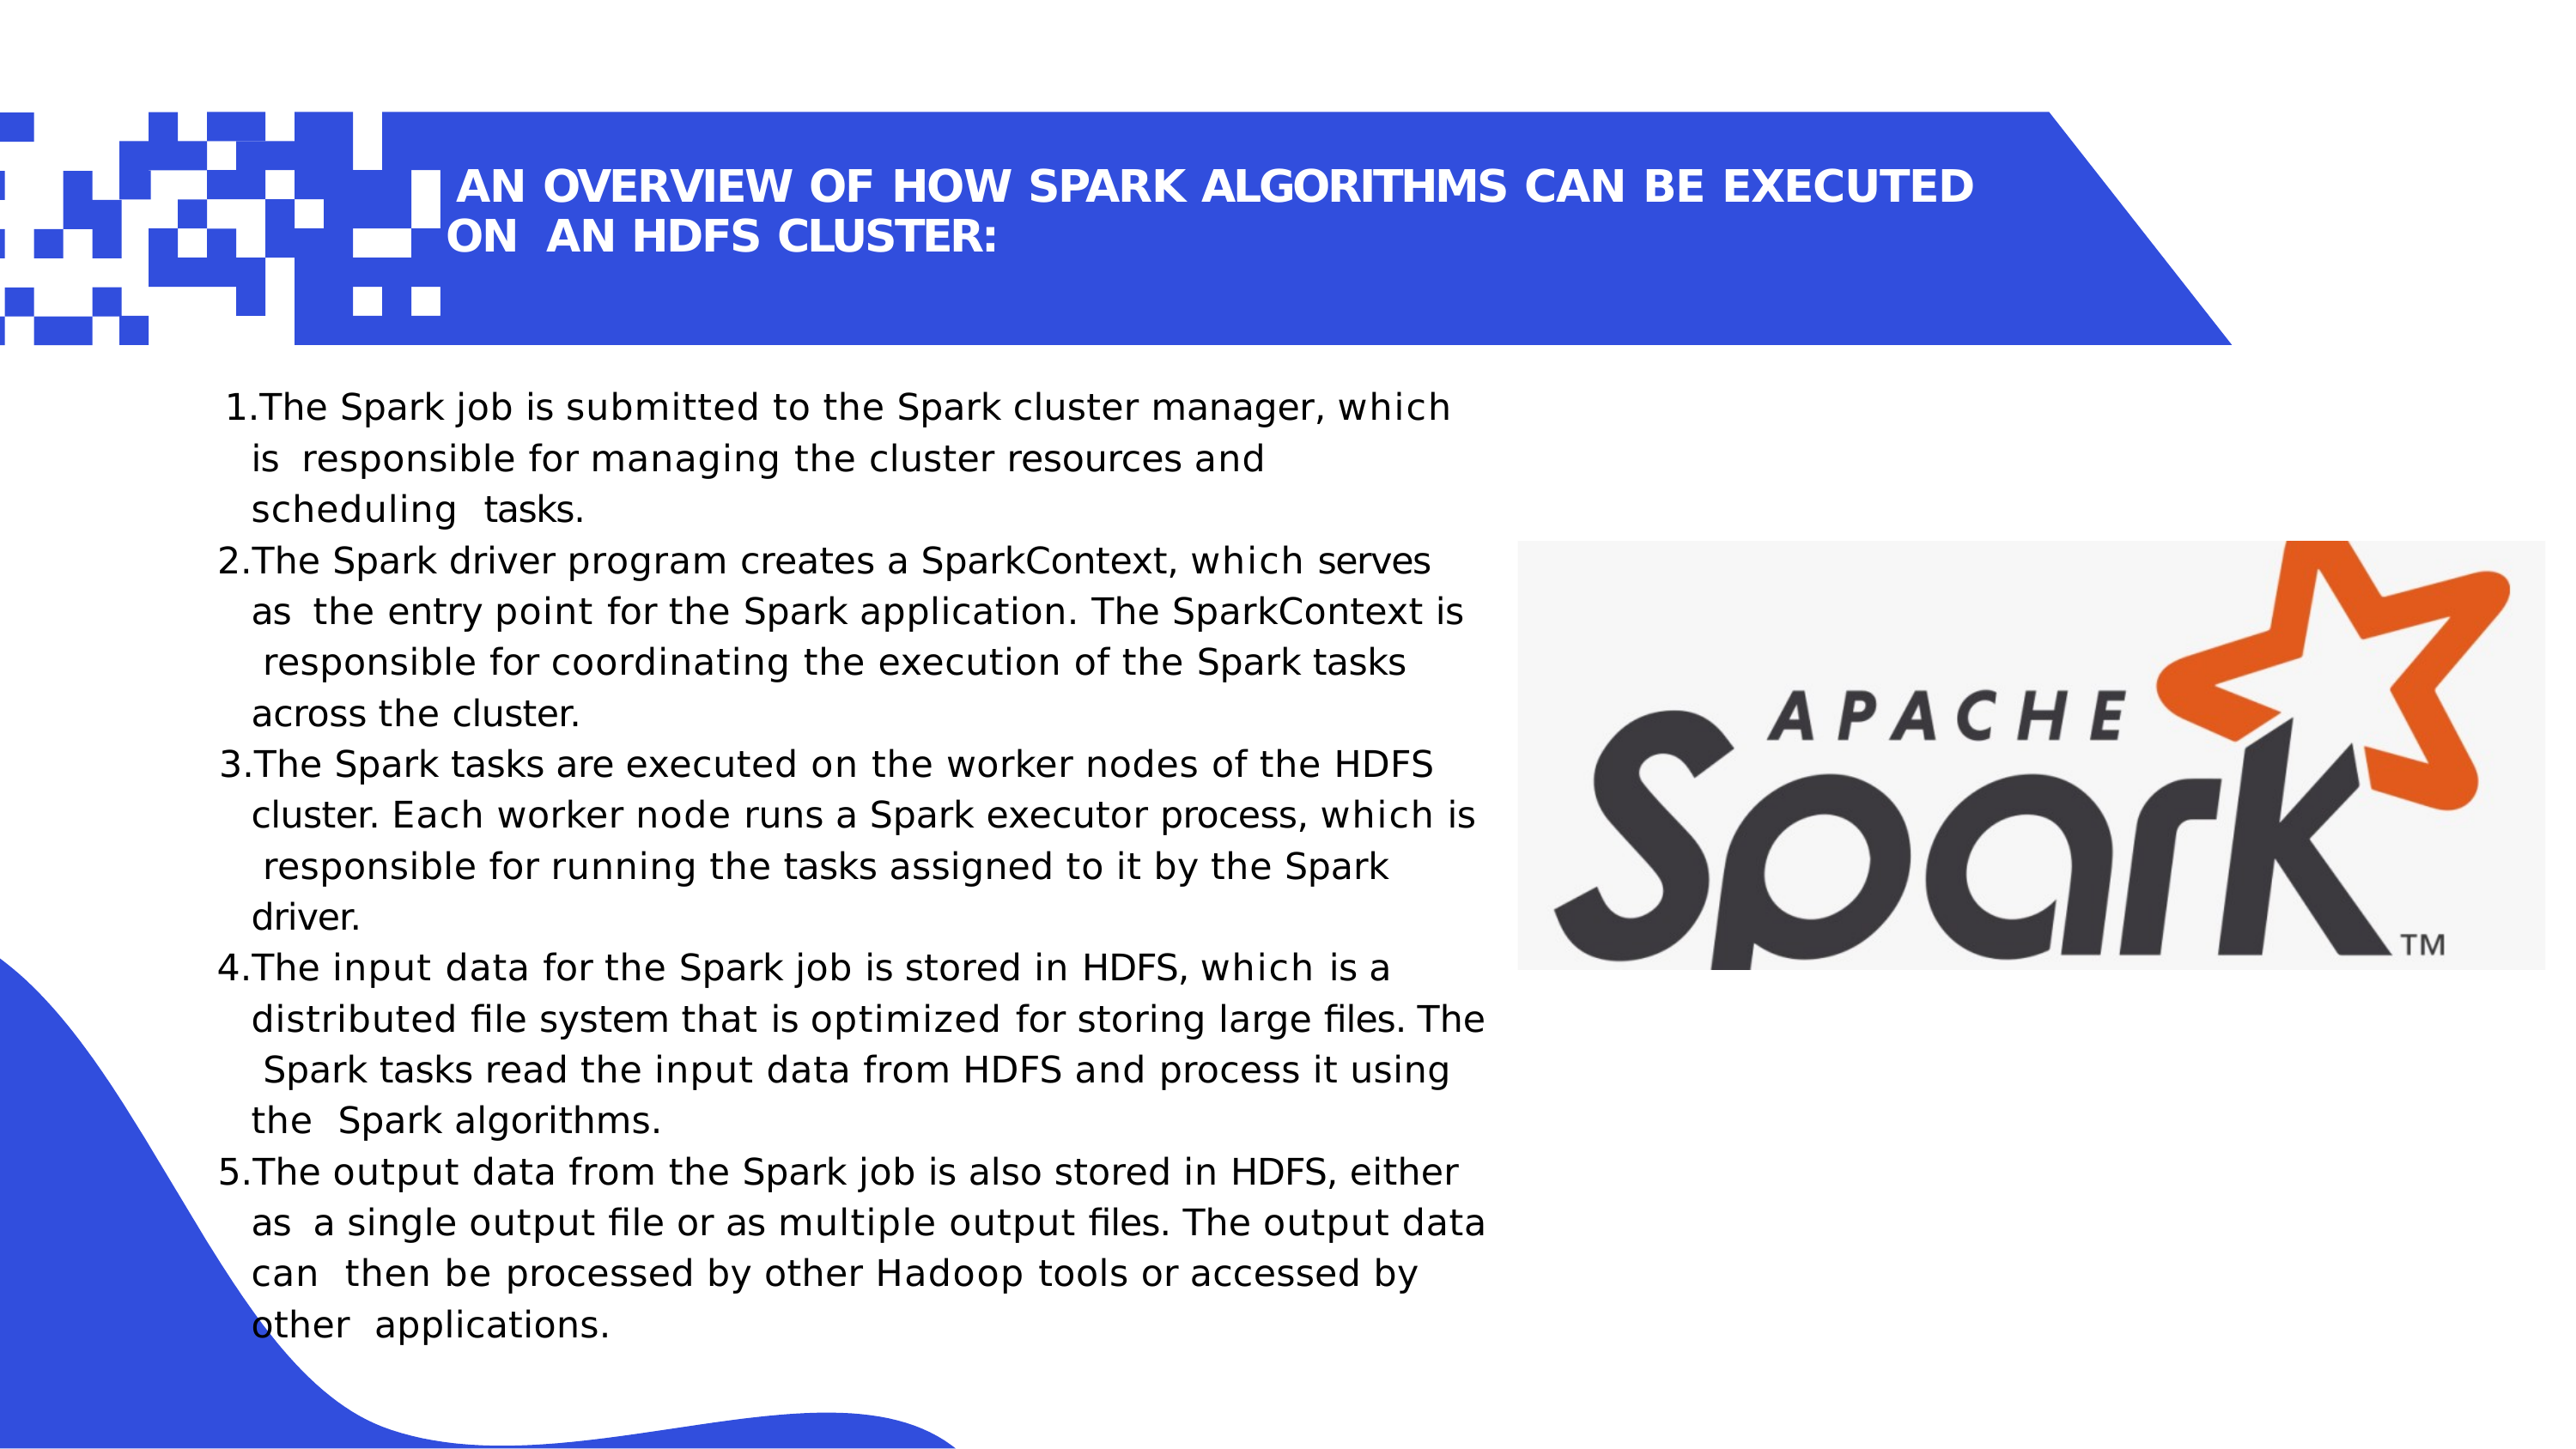

# AN OVERVIEW OF HOW SPARK ALGORITHMS CAN BE EXECUTED ON  AN HDFS CLUSTER:

The Spark job is submitted to the Spark cluster manager, which is  responsible for managing the cluster resources and scheduling  tasks.
The Spark driver program creates a SparkContext, which serves as  the entry point for the Spark application. The SparkContext is  responsible for coordinating the execution of the Spark tasks  across the cluster.
The Spark tasks are executed on the worker nodes of the HDFS  cluster. Each worker node runs a Spark executor process, which is  responsible for running the tasks assigned to it by the Spark driver.
The input data for the Spark job is stored in HDFS, which is a  distributed file system that is optimized for storing large files. The  Spark tasks read the input data from HDFS and process it using the  Spark algorithms.
The output data from the Spark job is also stored in HDFS, either as  a single output file or as multiple output files. The output data can  then be processed by other Hadoop tools or accessed by other  applications.